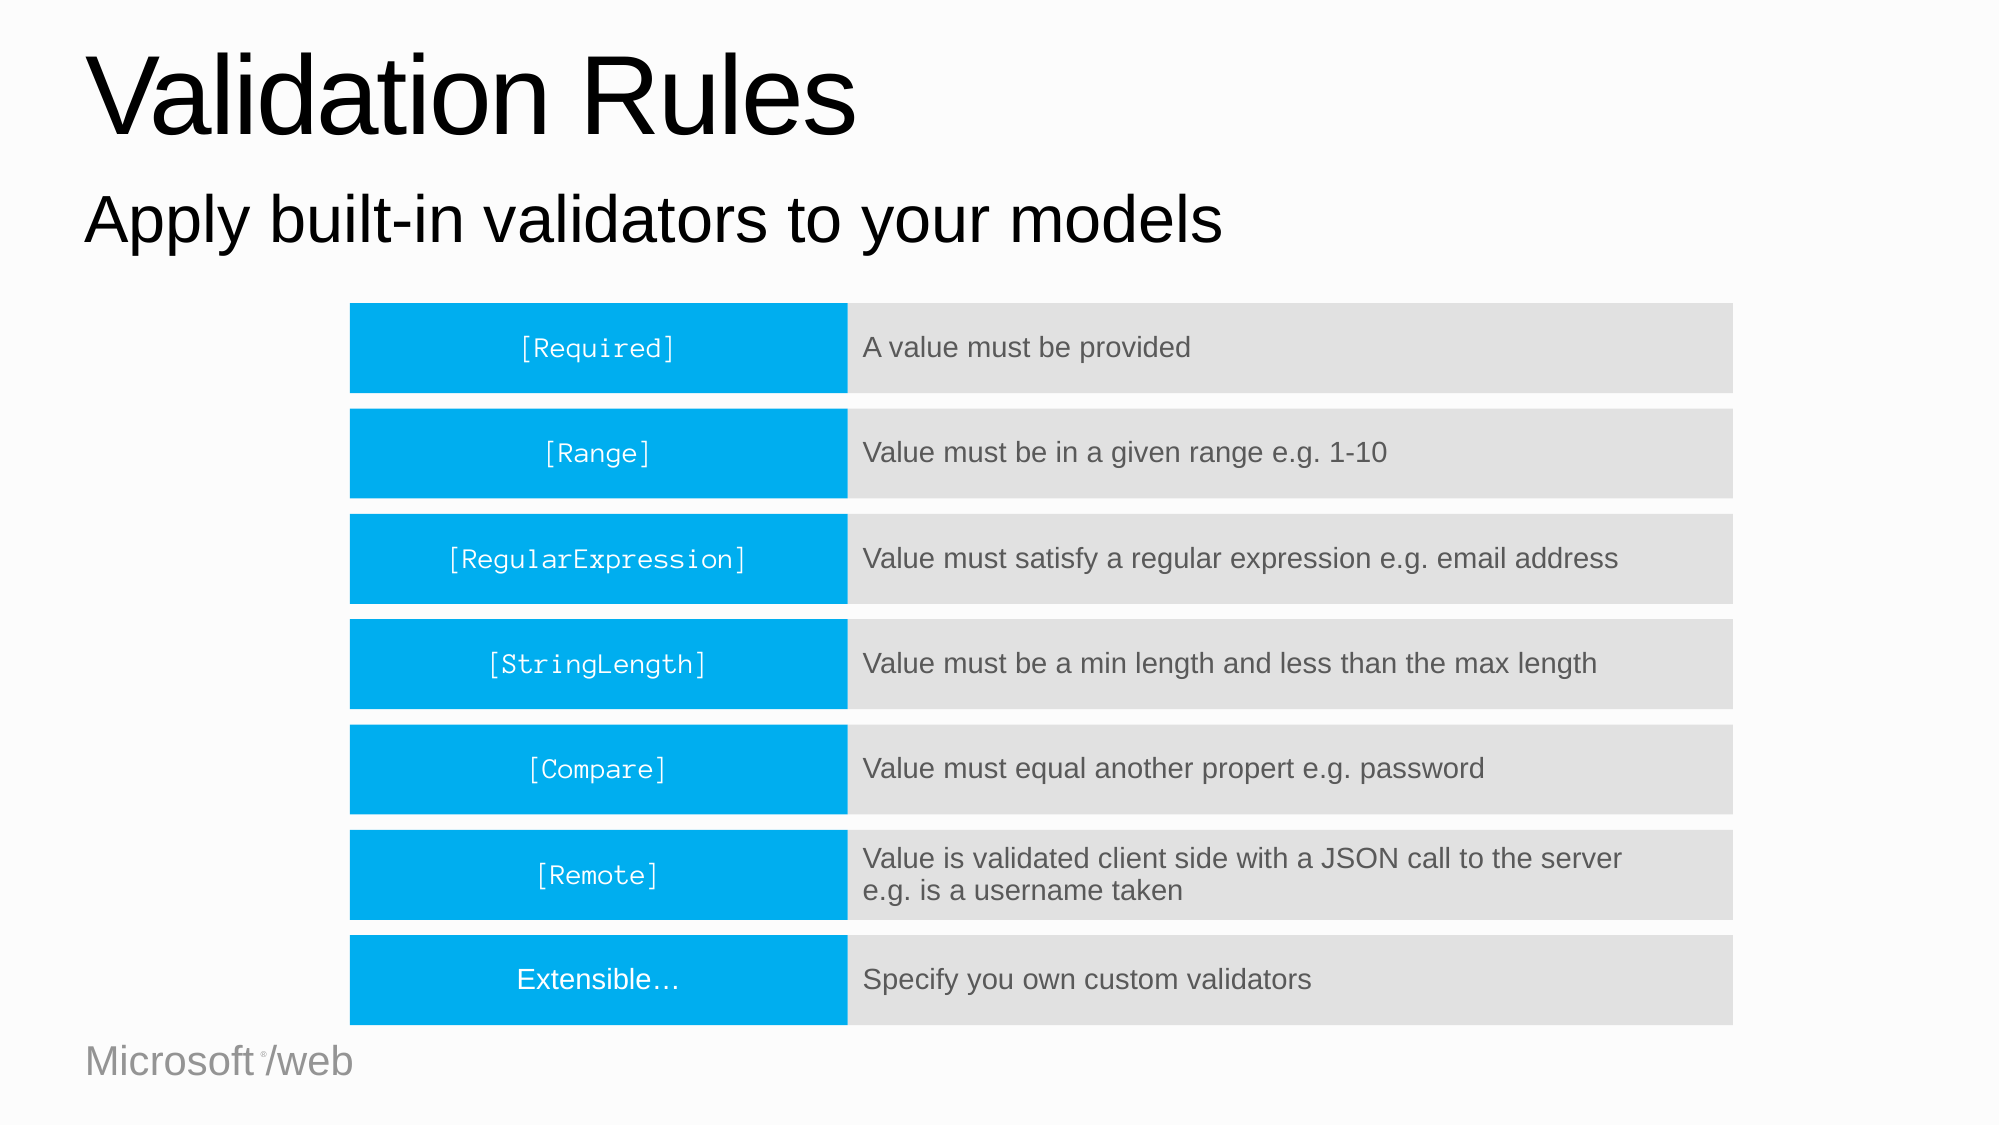

# Validation Rules
Apply built-in validators to your models

[Required]
A value must be provided
[Range]
Value must be in a given range e.g. 1-10
[RegularExpression]
Value must satisfy a regular expression e.g. email address
[StringLength]
Value must be a min length and less than the max length
[Compare]
Value must equal another propert e.g. password
[Remote]
Value is validated client side with a JSON call to the server
e.g. is a username taken
Extensible…
Specify you own custom validators